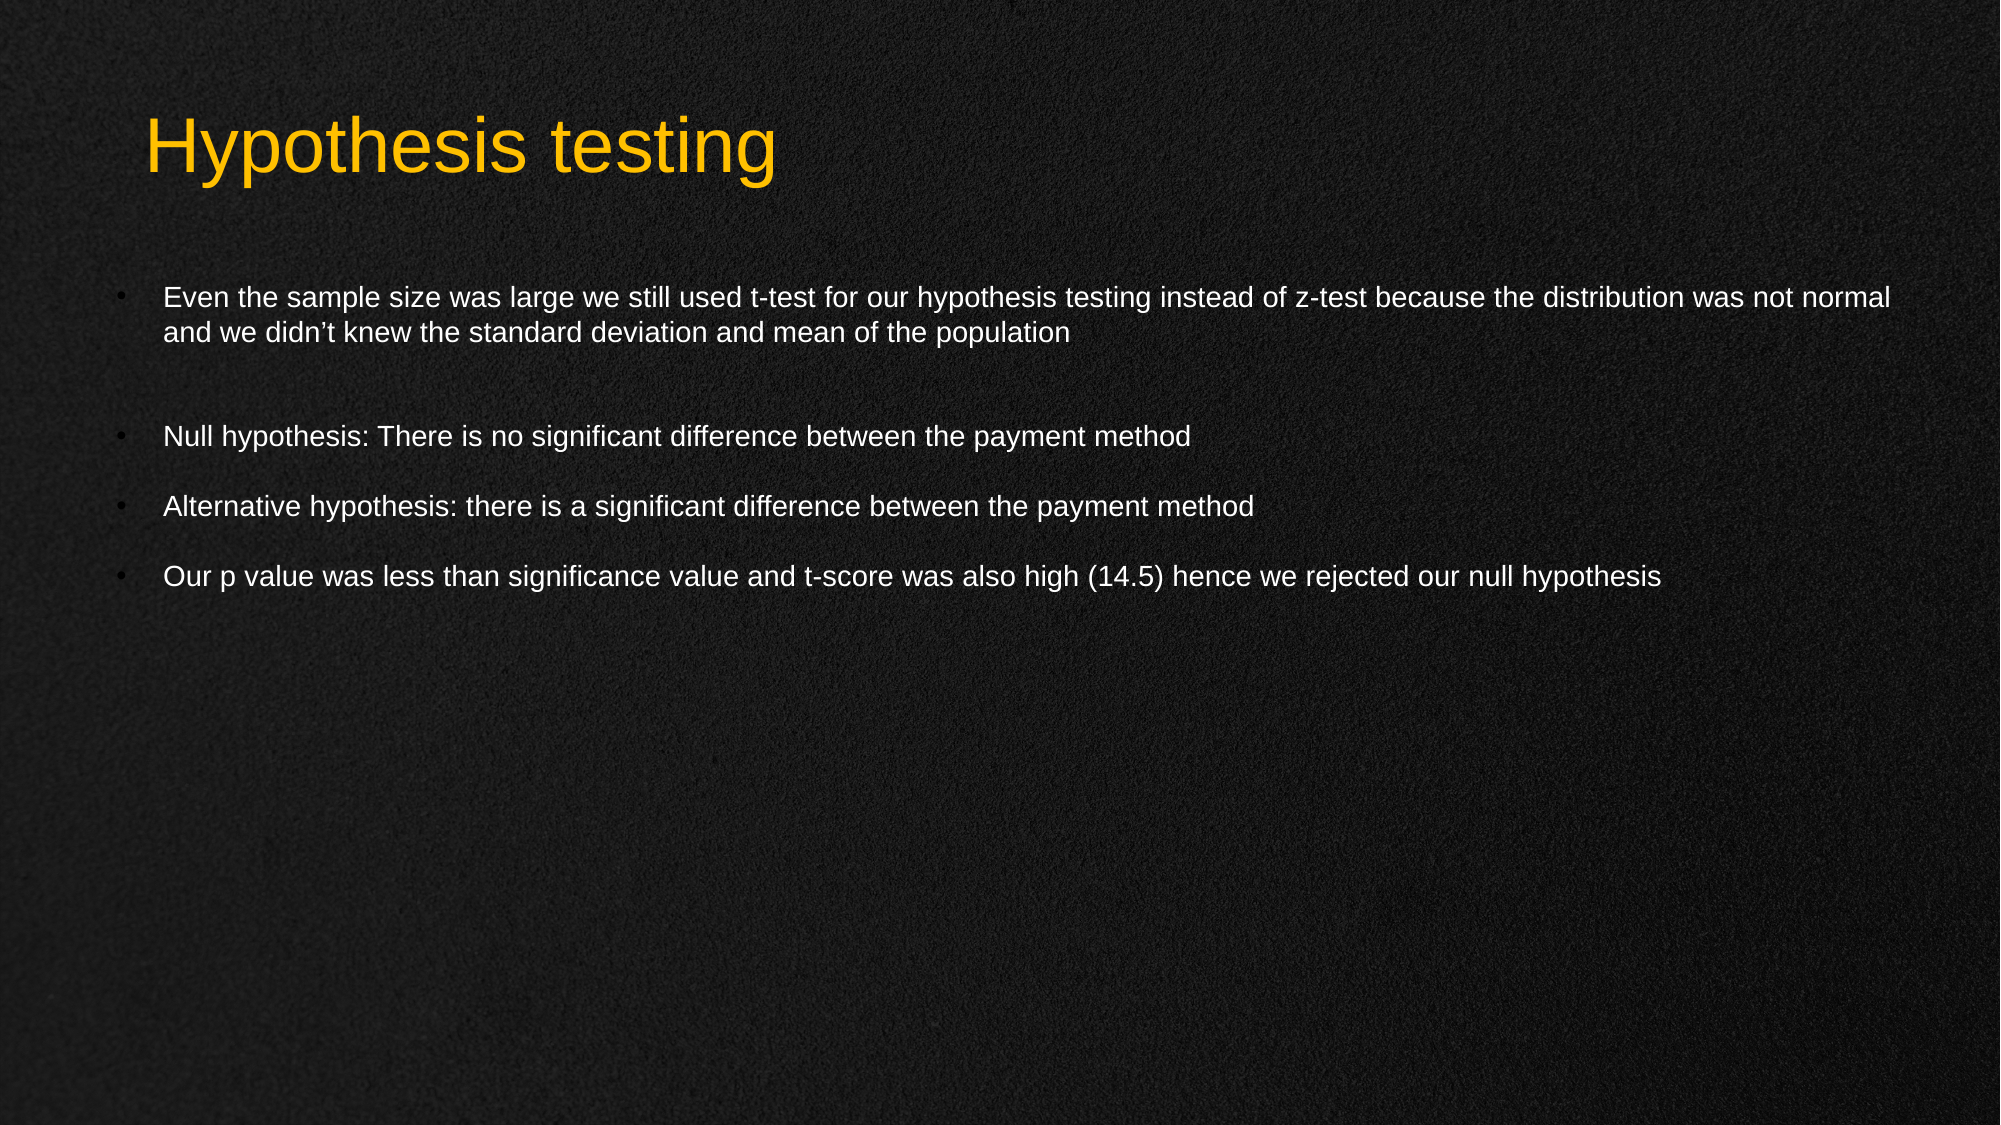

# Hypothesis testing
Even the sample size was large we still used t-test for our hypothesis testing instead of z-test because the distribution was not normal and we didn’t knew the standard deviation and mean of the population

Null hypothesis: There is no significant difference between the payment method

Alternative hypothesis: there is a significant difference between the payment method

Our p value was less than significance value and t-score was also high (14.5) hence we rejected our null hypothesis